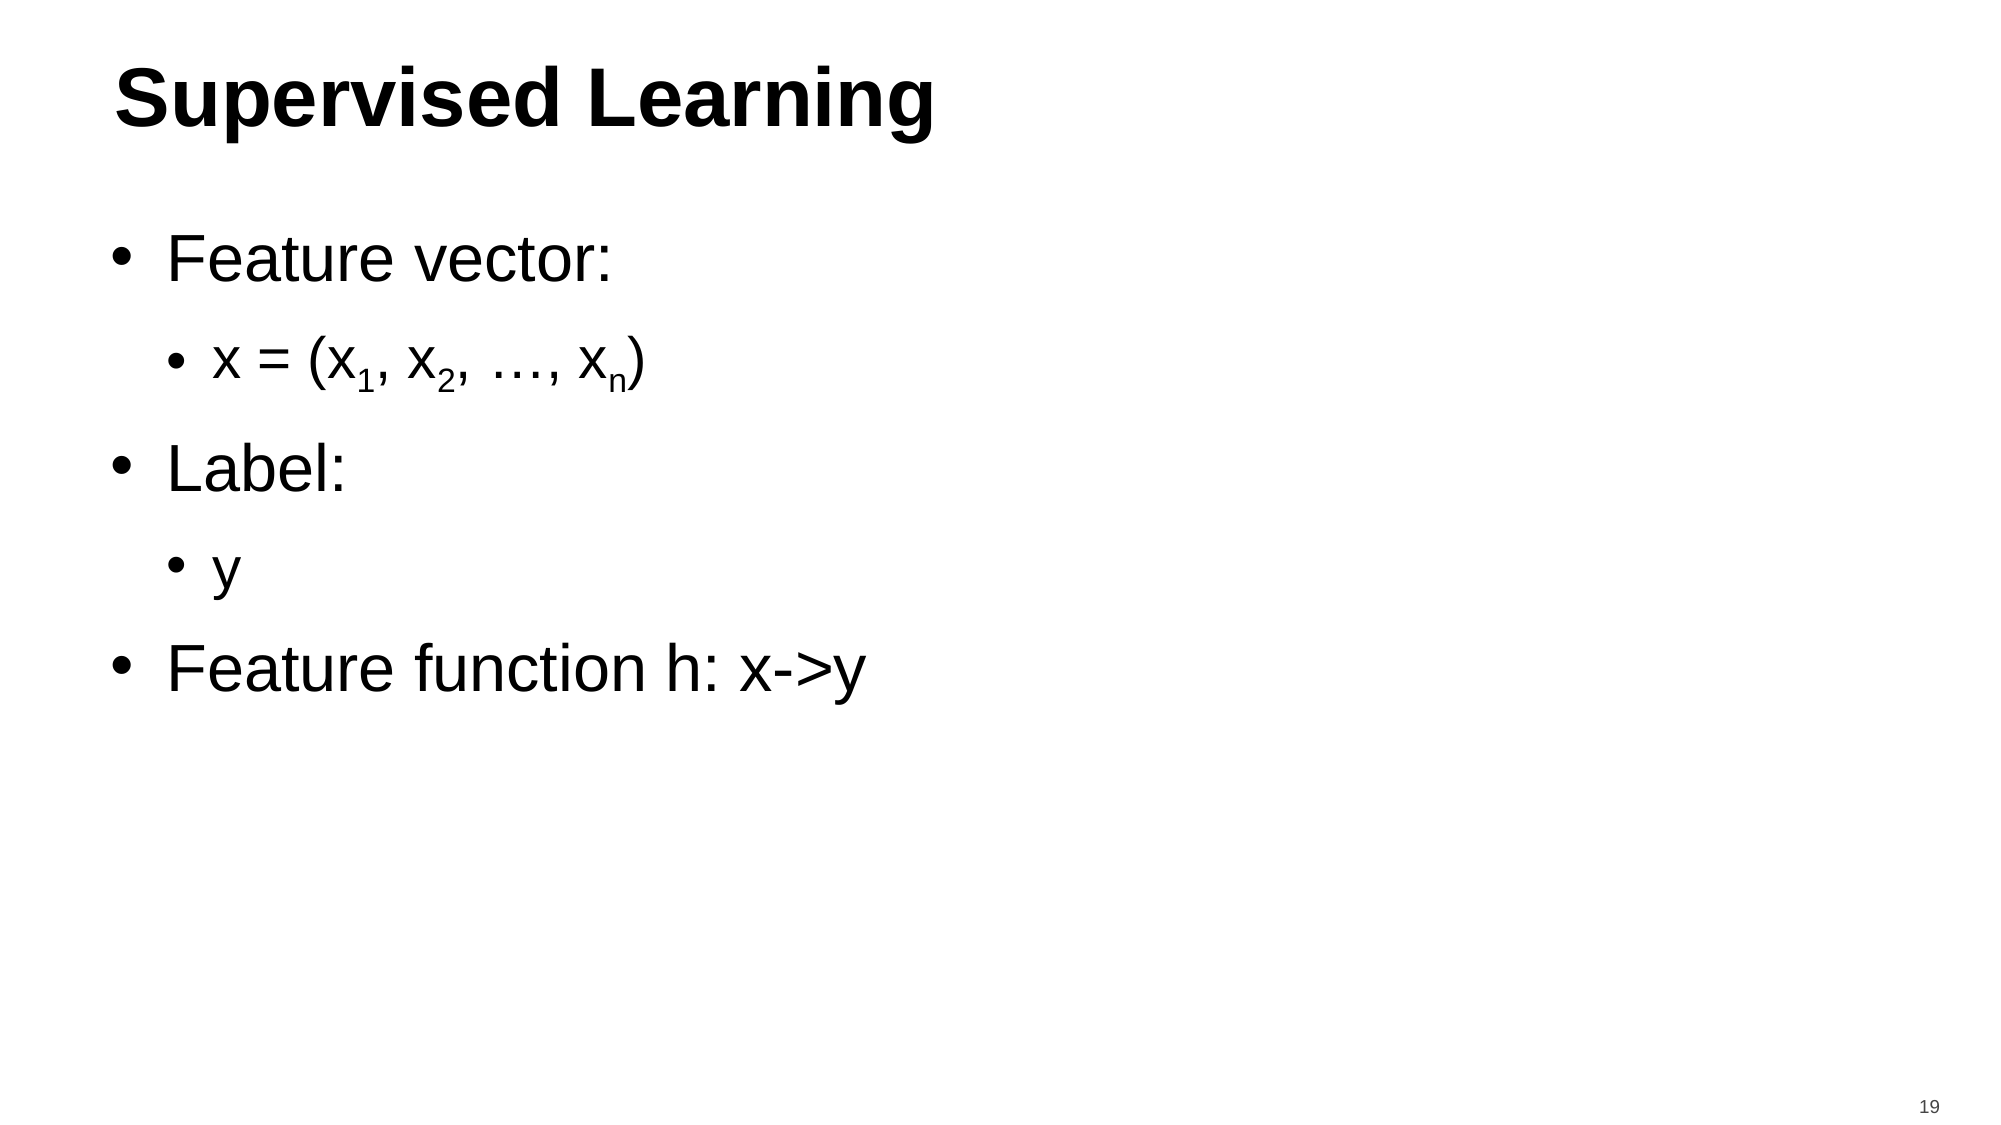

# Supervised Learning
Feature vector:
x = (x1, x2, …, xn)
Label:
y
Feature function h: x->y
19